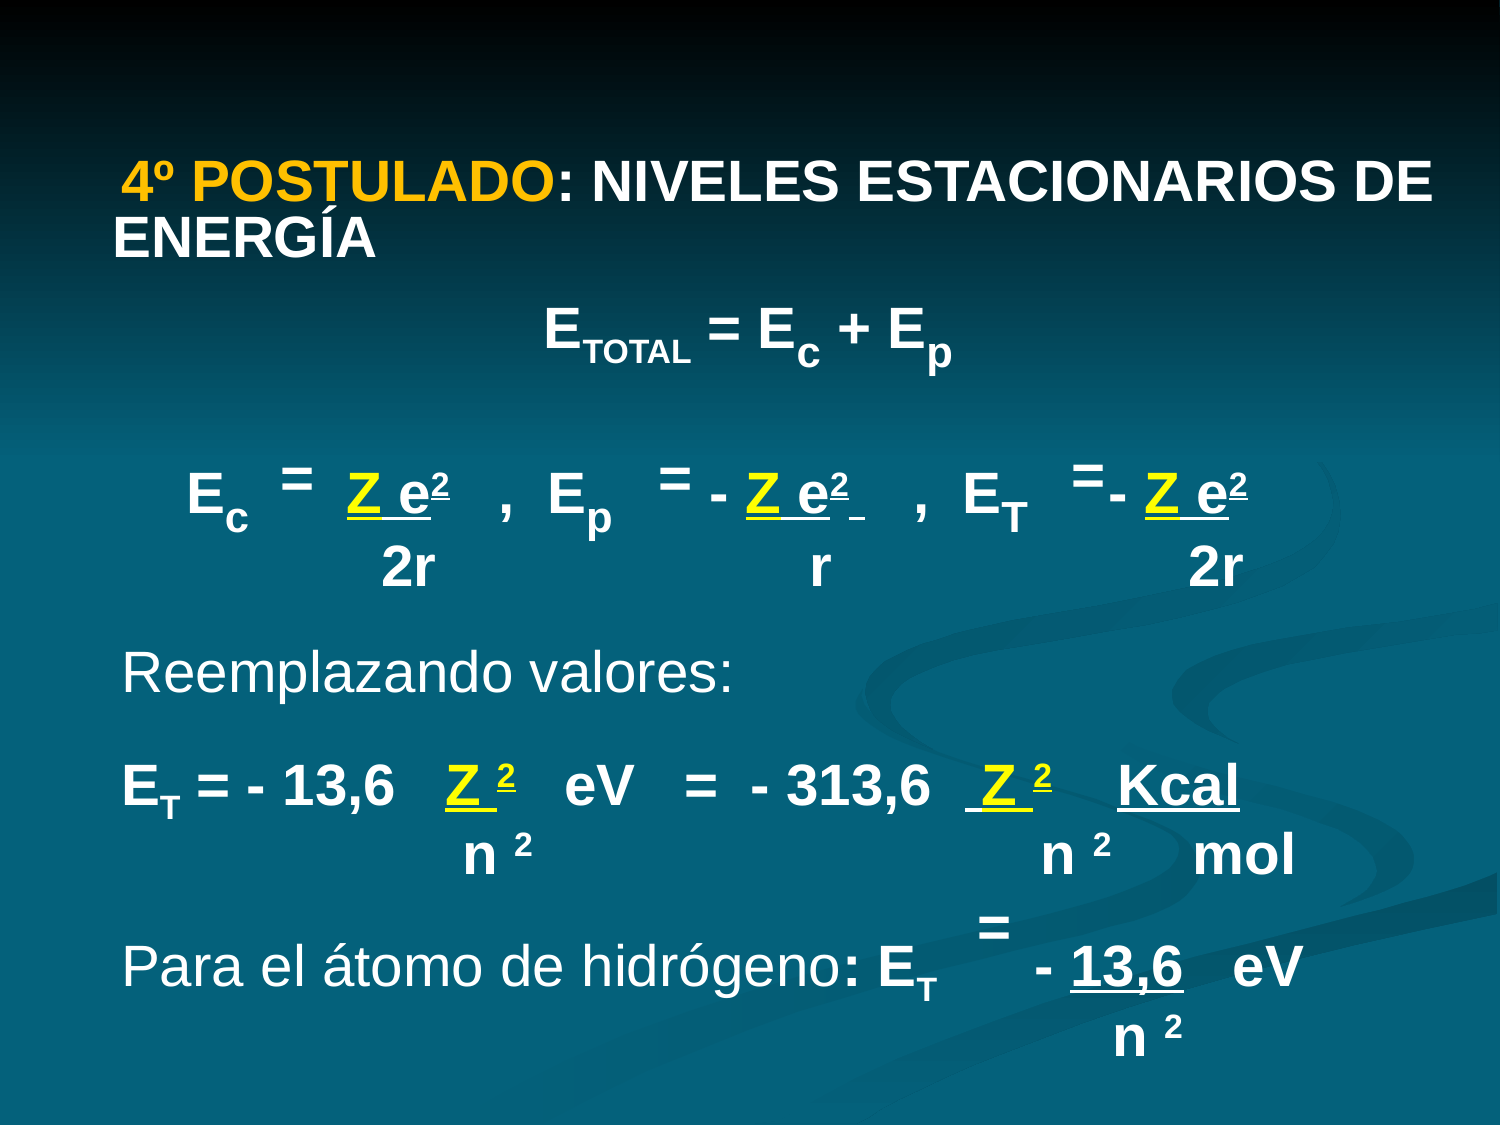

4º POSTULADO: NIVELES ESTACIONARIOS DE ENERGÍA
                              ETOTAL = Ec + Ep

        Ec      Z e2   ,  Ep      - Z e2    ,  ET     - Z e2
                    2r                       r                      2r

    Reemplazando valores:

    ET = - 13,6   Z 2   eV   =  - 313,6   Z 2    Kcal
                         n 2   		           n 2     mol

    Para el átomo de hidrógeno: ET      - 13,6   eV
                                                                 n 2

=
=
=
=